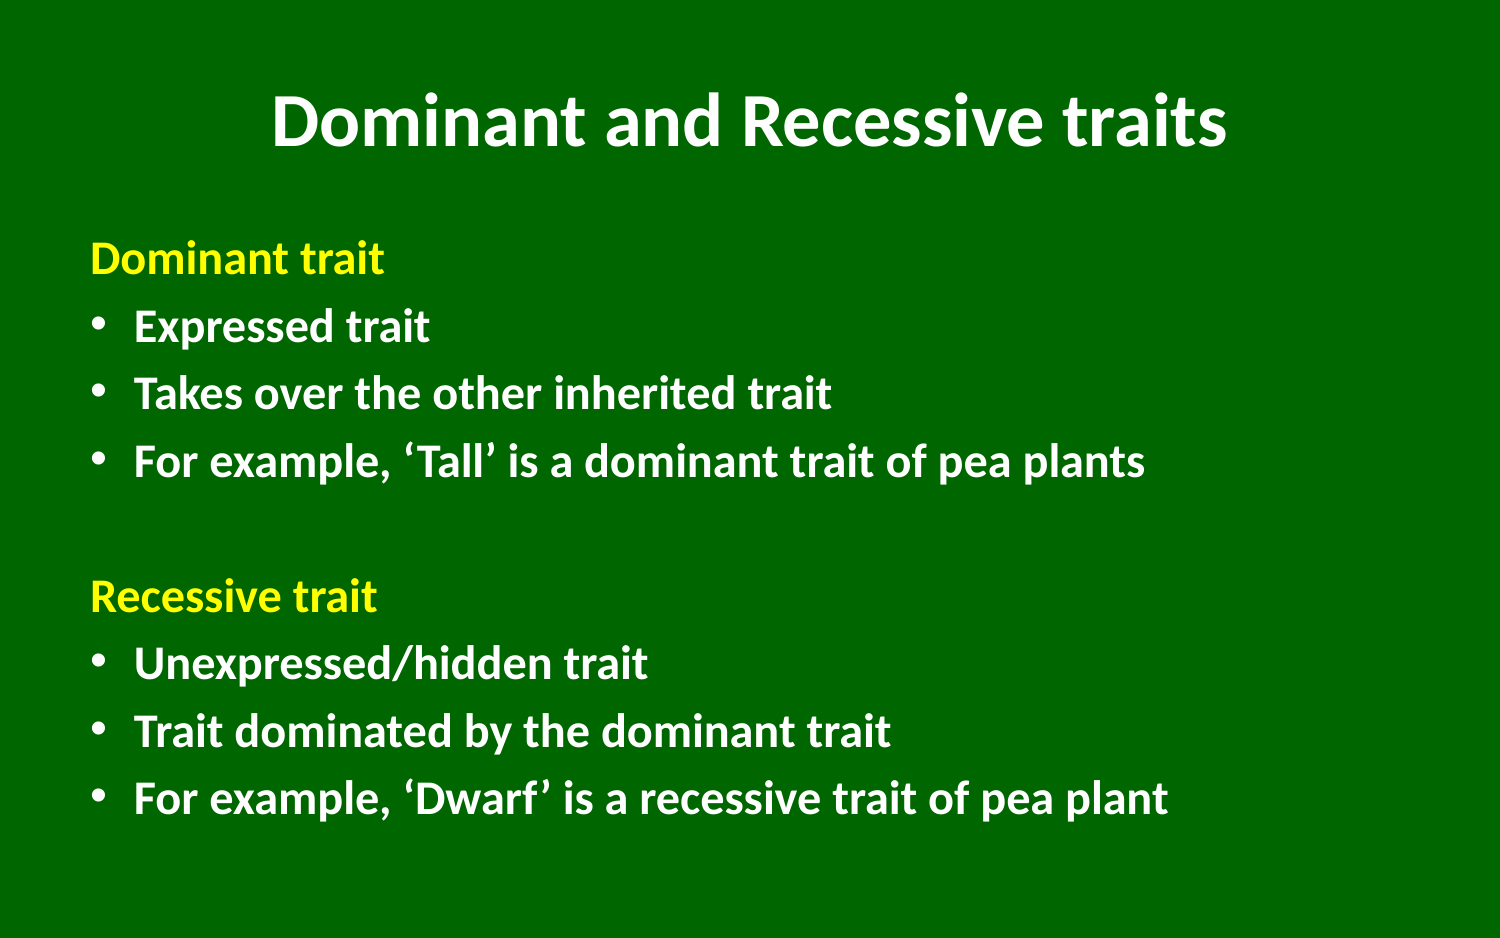

# Dominant and Recessive traits
Dominant trait
Expressed trait
Takes over the other inherited trait
For example, ‘Tall’ is a dominant trait of pea plants

Recessive trait
Unexpressed/hidden trait
Trait dominated by the dominant trait
For example, ‘Dwarf’ is a recessive trait of pea plant